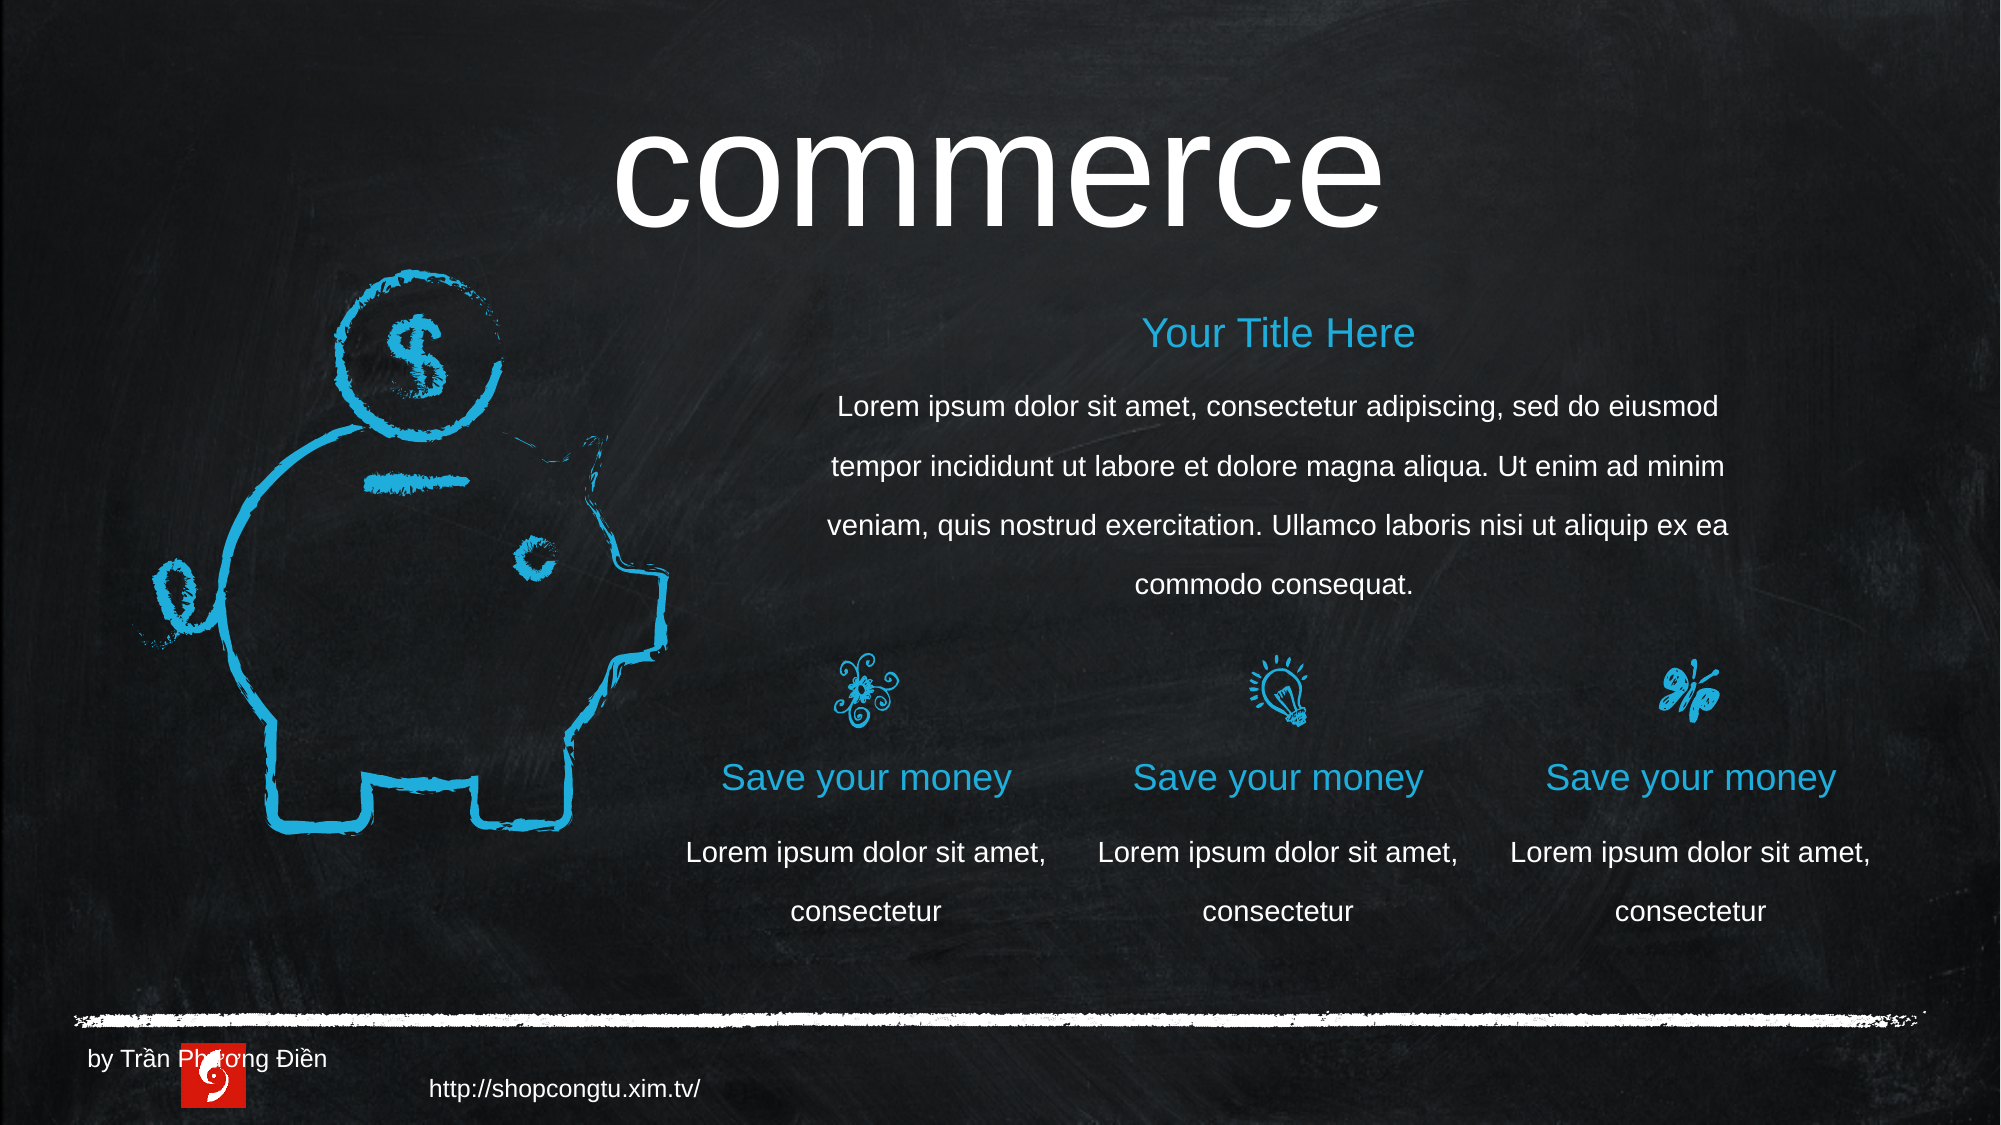

commerce
Your Title Here

Lorem ipsum dolor sit amet, consectetur adipiscing, sed do eiusmod tempor incididunt ut labore et dolore magna aliqua. Ut enim ad minim veniam, quis nostrud exercitation. Ullamco laboris nisi ut aliquip ex ea commodo consequat.

Save your money
Save your money
Save your money
Lorem ipsum dolor sit amet, consectetur
Lorem ipsum dolor sit amet, consectetur
Lorem ipsum dolor sit amet, consectetur
 by Trần Phương Điền                                                                                                                                                                                                                                          		       http://shopcongtu.xim.tv/